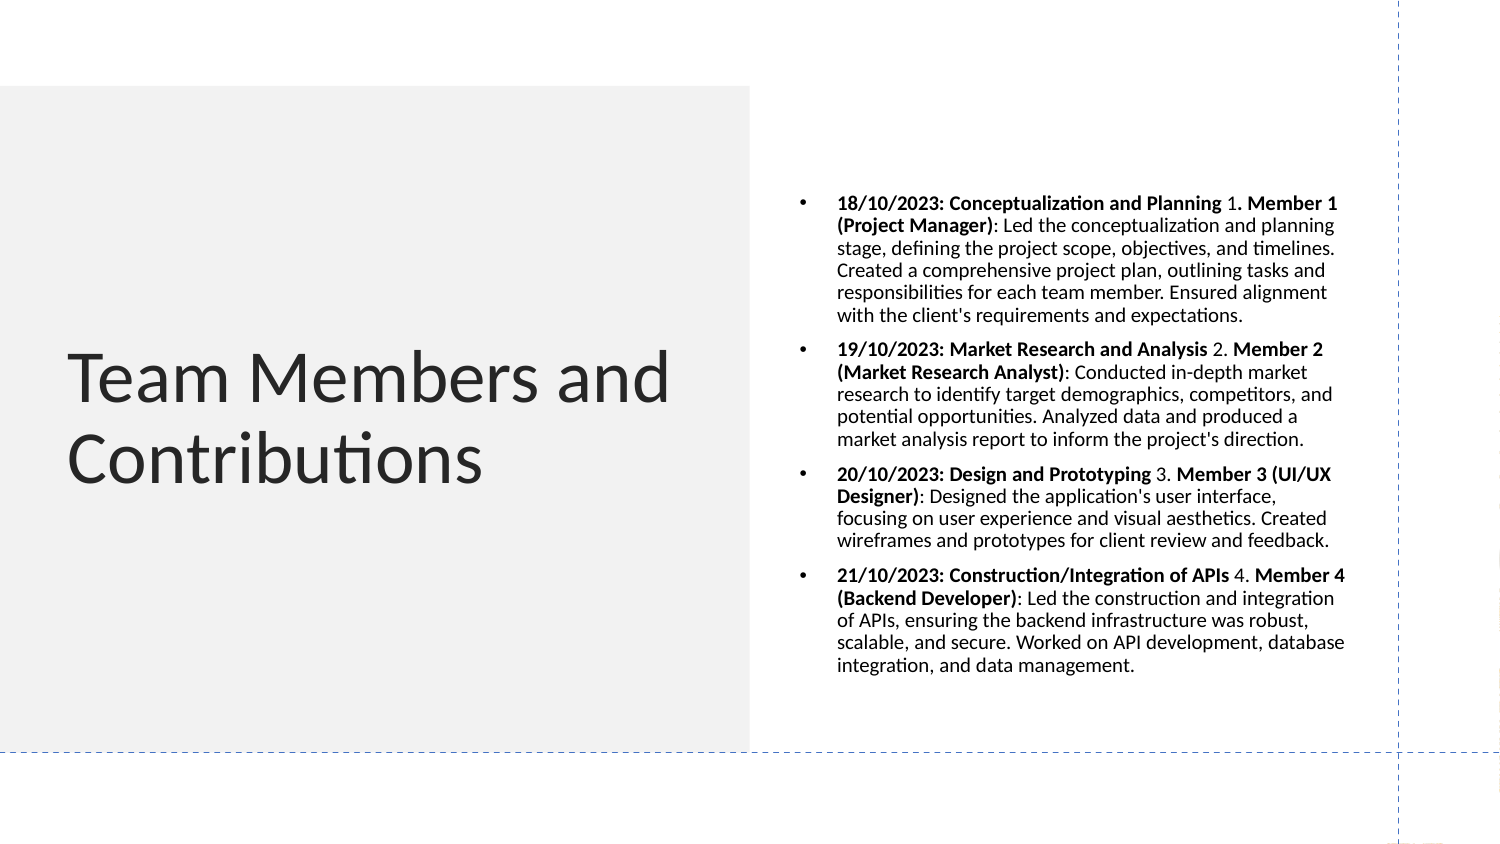

# Team Members and Contributions
18/10/2023: Conceptualization and Planning 1. Member 1 (Project Manager): Led the conceptualization and planning stage, defining the project scope, objectives, and timelines. Created a comprehensive project plan, outlining tasks and responsibilities for each team member. Ensured alignment with the client's requirements and expectations.
19/10/2023: Market Research and Analysis 2. Member 2 (Market Research Analyst): Conducted in-depth market research to identify target demographics, competitors, and potential opportunities. Analyzed data and produced a market analysis report to inform the project's direction.
20/10/2023: Design and Prototyping 3. Member 3 (UI/UX Designer): Designed the application's user interface, focusing on user experience and visual aesthetics. Created wireframes and prototypes for client review and feedback.
21/10/2023: Construction/Integration of APIs 4. Member 4 (Backend Developer): Led the construction and integration of APIs, ensuring the backend infrastructure was robust, scalable, and secure. Worked on API development, database integration, and data management.